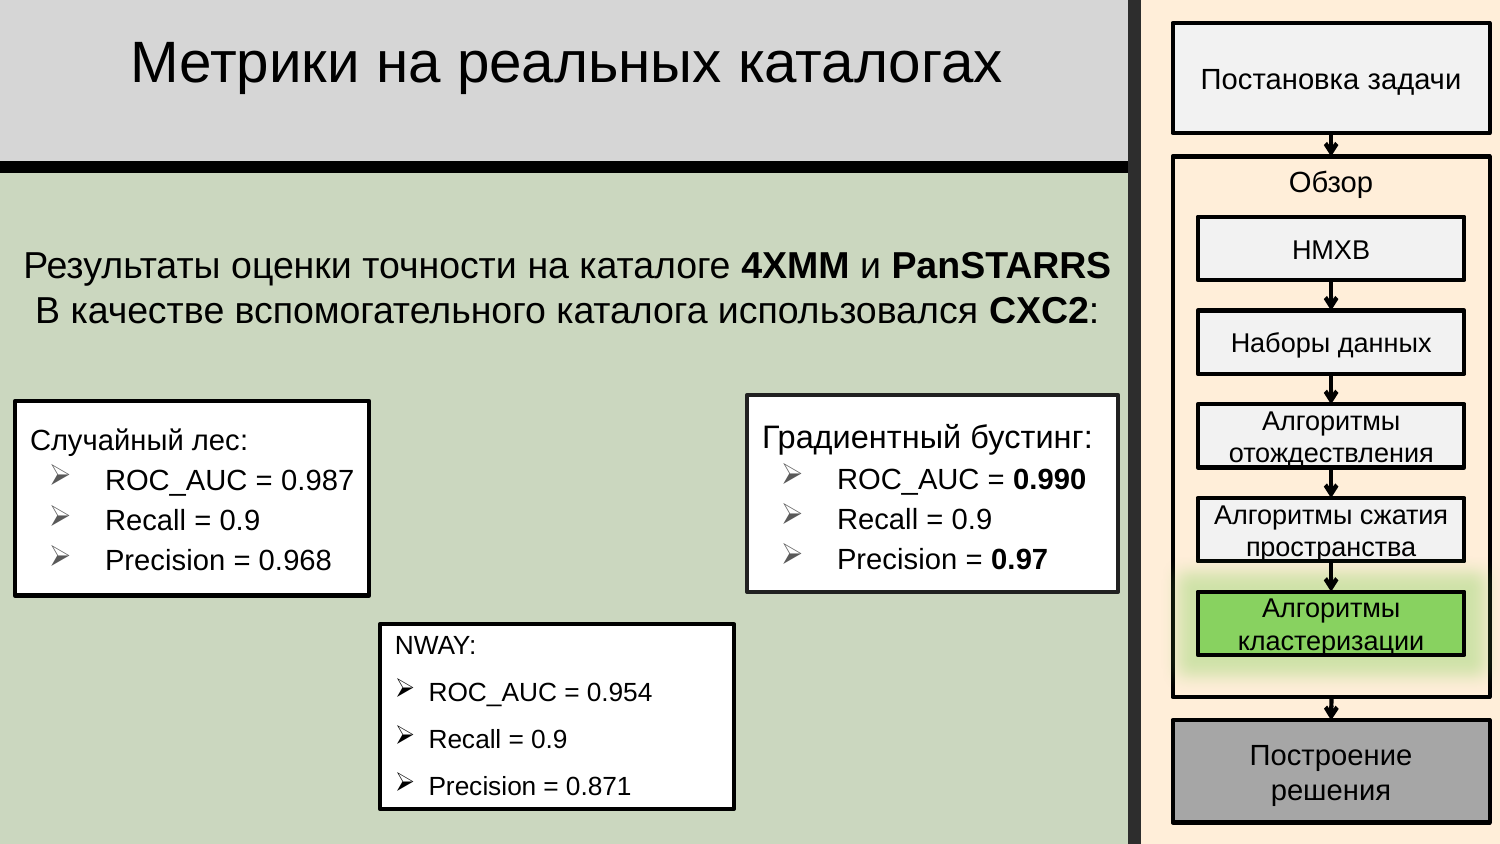

# Метрики на реальных каталогах
Постановка задачи
Обзор

HMXB
Результаты оценки точности на каталоге 4XMM и PanSTARRS
В качестве вспомогательного каталога использовался CXC2:

Наборы данных
Градиентный бустинг:
ROC_AUC = 0.990
Recall = 0.9
Precision = 0.97
Случайный лес:
ROC_AUC = 0.987
Recall = 0.9
Precision = 0.968
Алгоритмы отождествления
Алгоритмы сжатия пространства
Алгоритмы кластеризации
NWAY:
ROC_AUC = 0.954
Recall = 0.9
Precision = 0.871
Построение решения